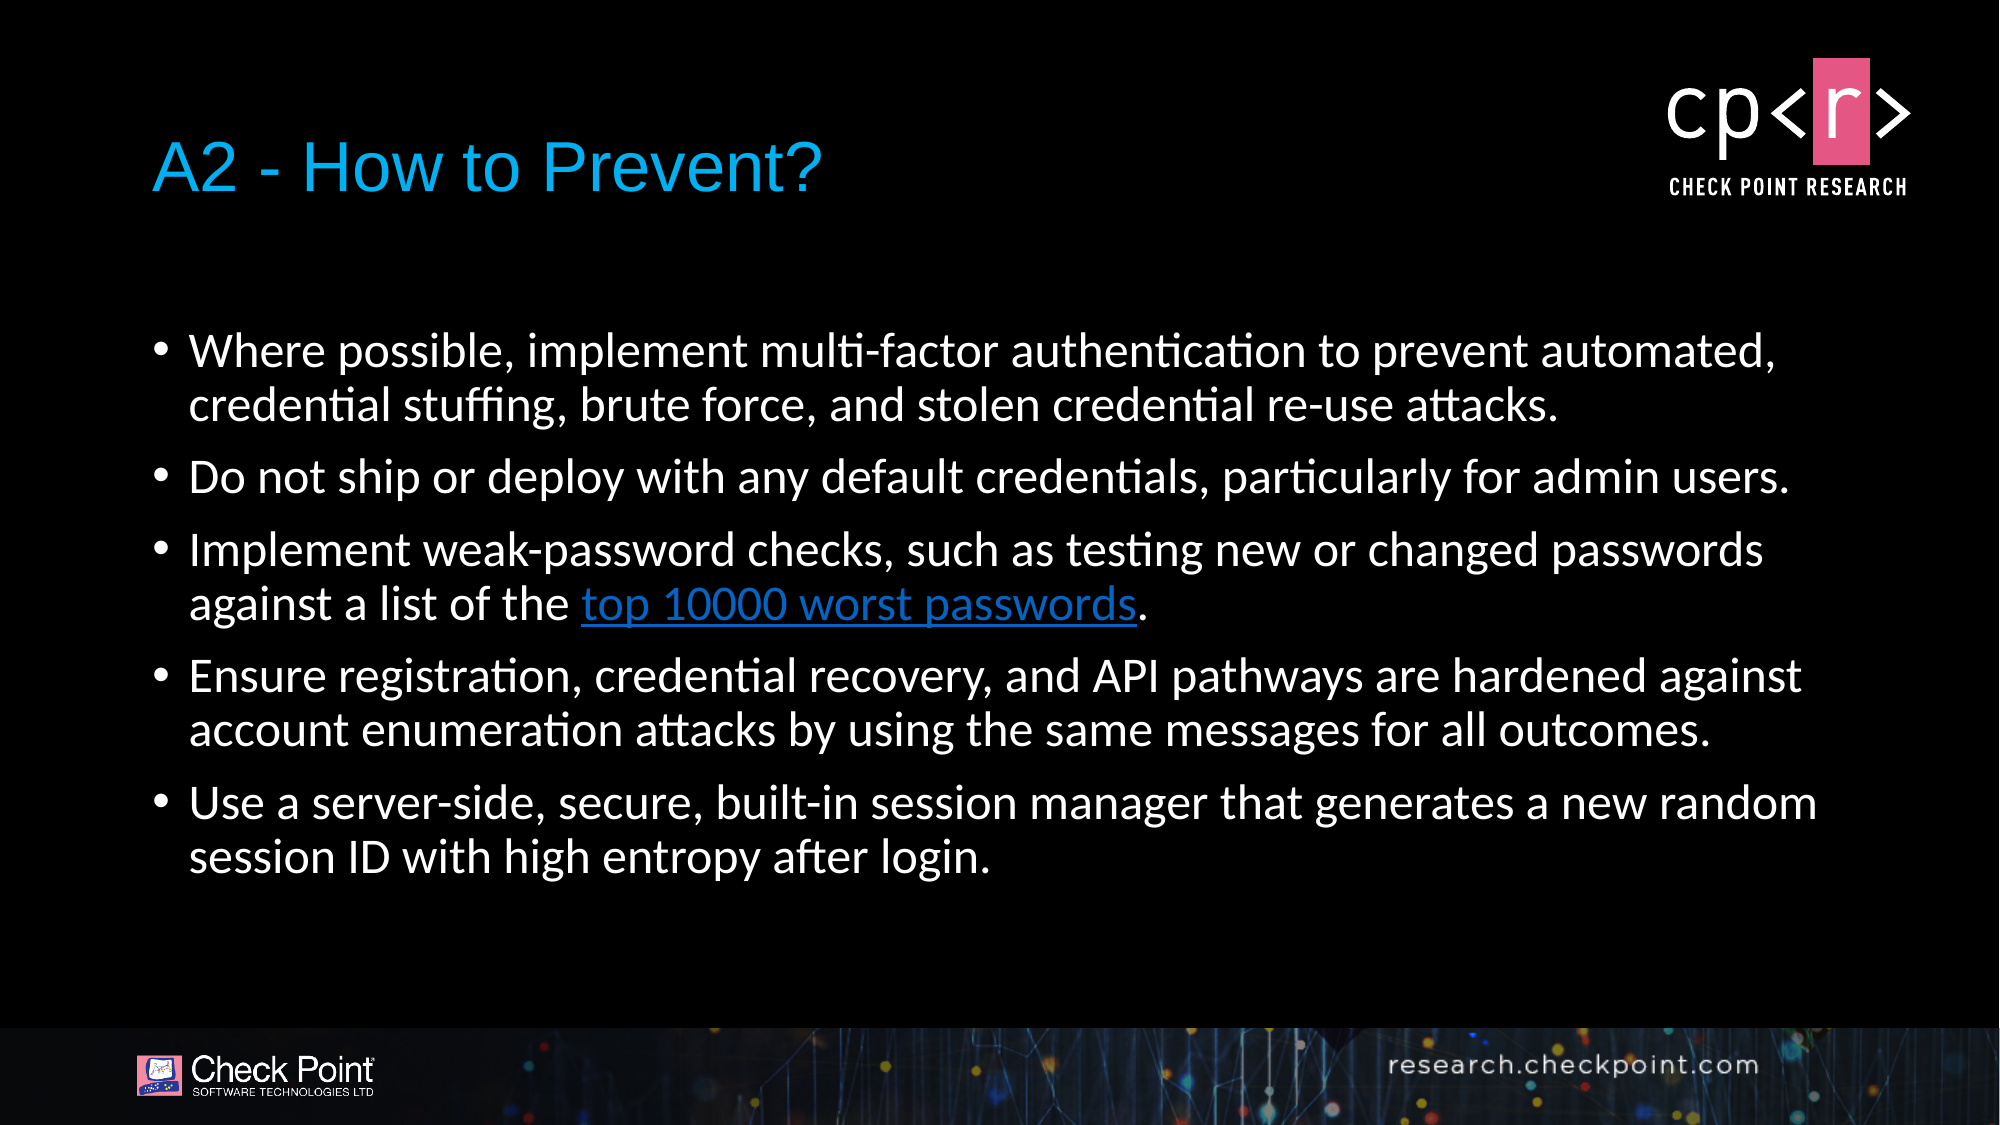

# A2 - How to Prevent?
Where possible, implement multi-factor authentication to prevent automated, credential stuffing, brute force, and stolen credential re-use attacks.
Do not ship or deploy with any default credentials, particularly for admin users.
Implement weak-password checks, such as testing new or changed passwords against a list of the top 10000 worst passwords.
Ensure registration, credential recovery, and API pathways are hardened against account enumeration attacks by using the same messages for all outcomes.
Use a server-side, secure, built-in session manager that generates a new random session ID with high entropy after login.